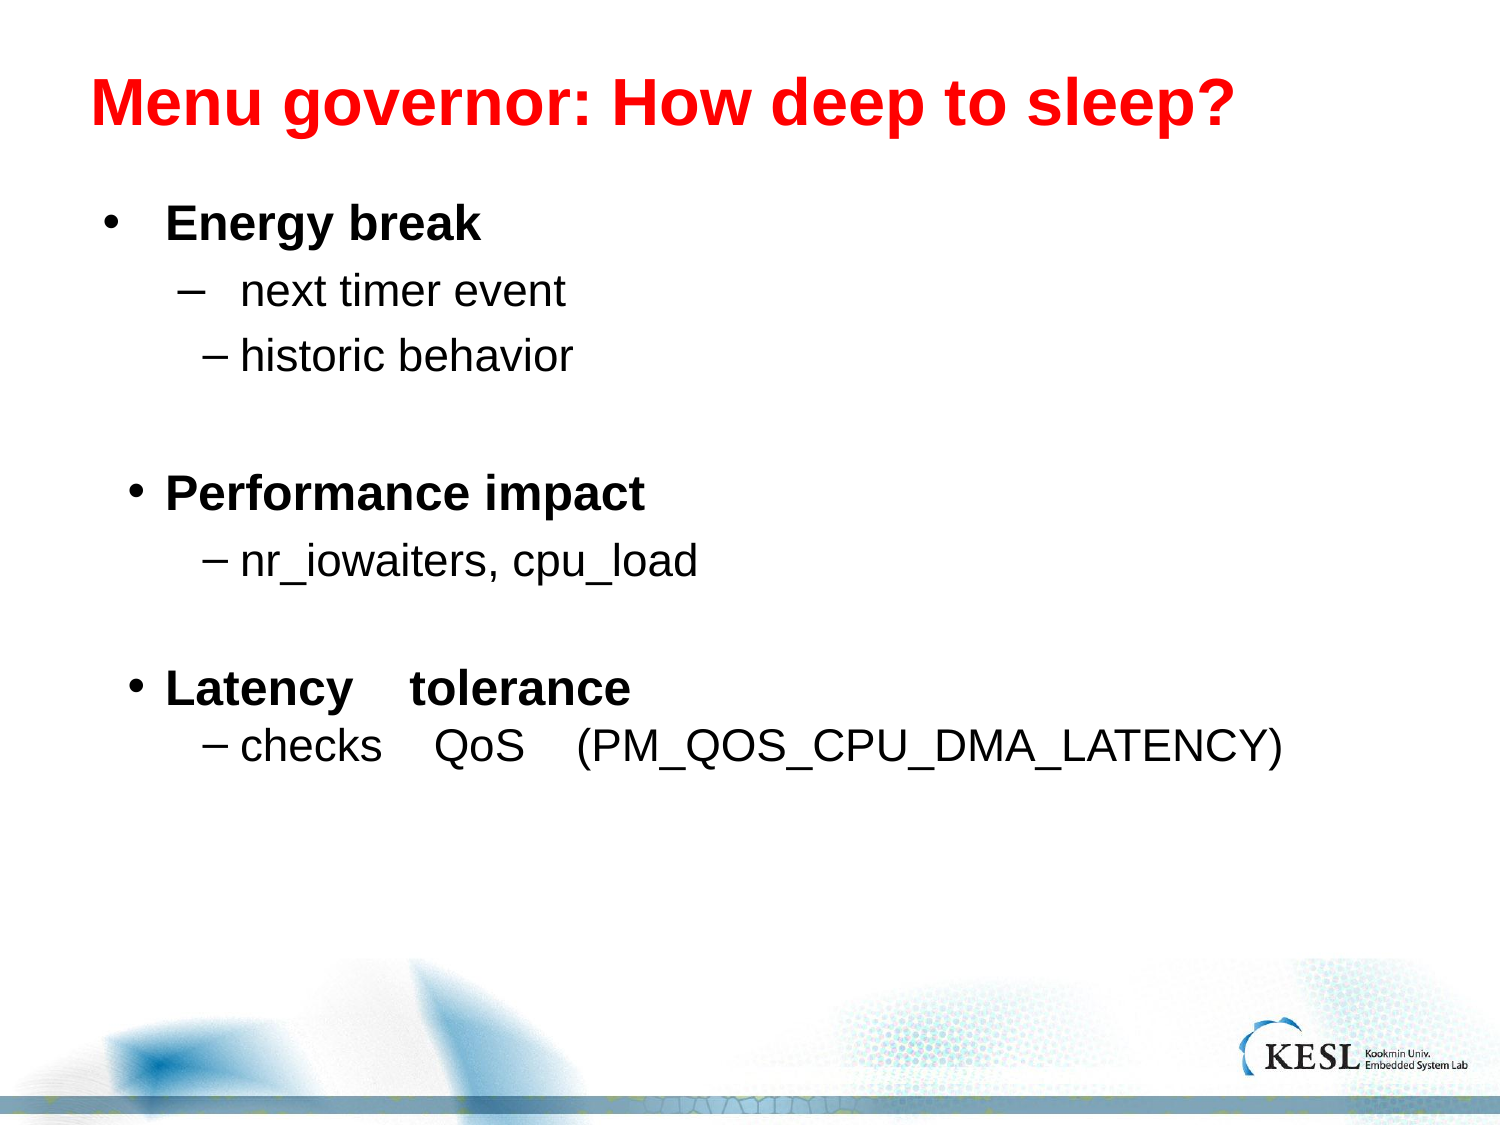

# Menu governor: How deep to sleep?
Energy break
next timer event
historic behavior

Performance impact
nr_iowaiters, cpu_load

Latency    tolerance
checks    QoS    (PM_QOS_CPU_DMA_LATENCY)